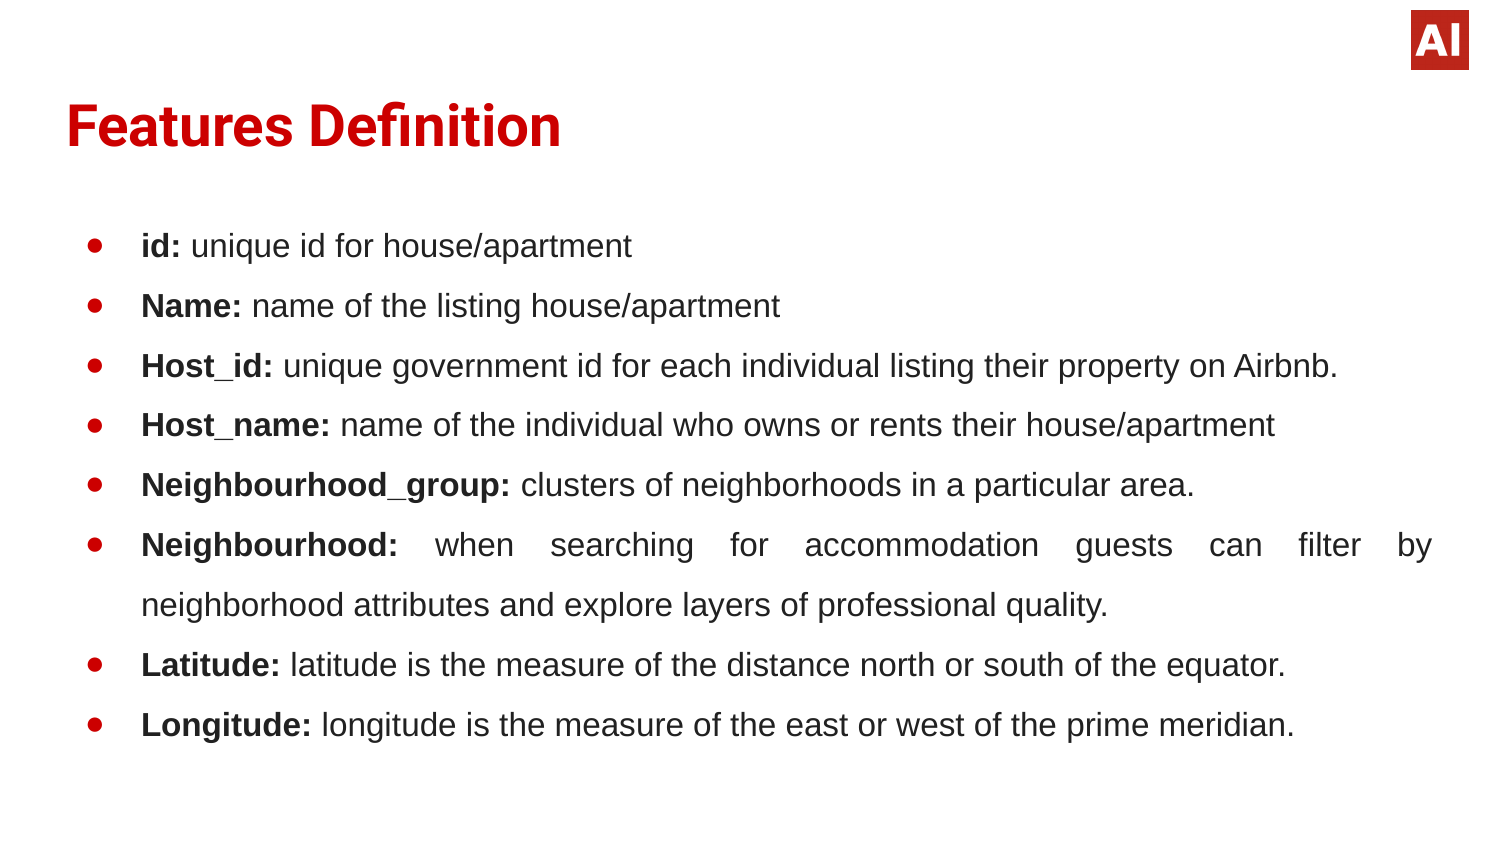

# Features Definition
id: unique id for house/apartment
Name: name of the listing house/apartment
Host_id: unique government id for each individual listing their property on Airbnb.
Host_name: name of the individual who owns or rents their house/apartment
Neighbourhood_group: clusters of neighborhoods in a particular area.
Neighbourhood: when searching for accommodation guests can filter by neighborhood attributes and explore layers of professional quality.
Latitude: latitude is the measure of the distance north or south of the equator.
Longitude: longitude is the measure of the east or west of the prime meridian.